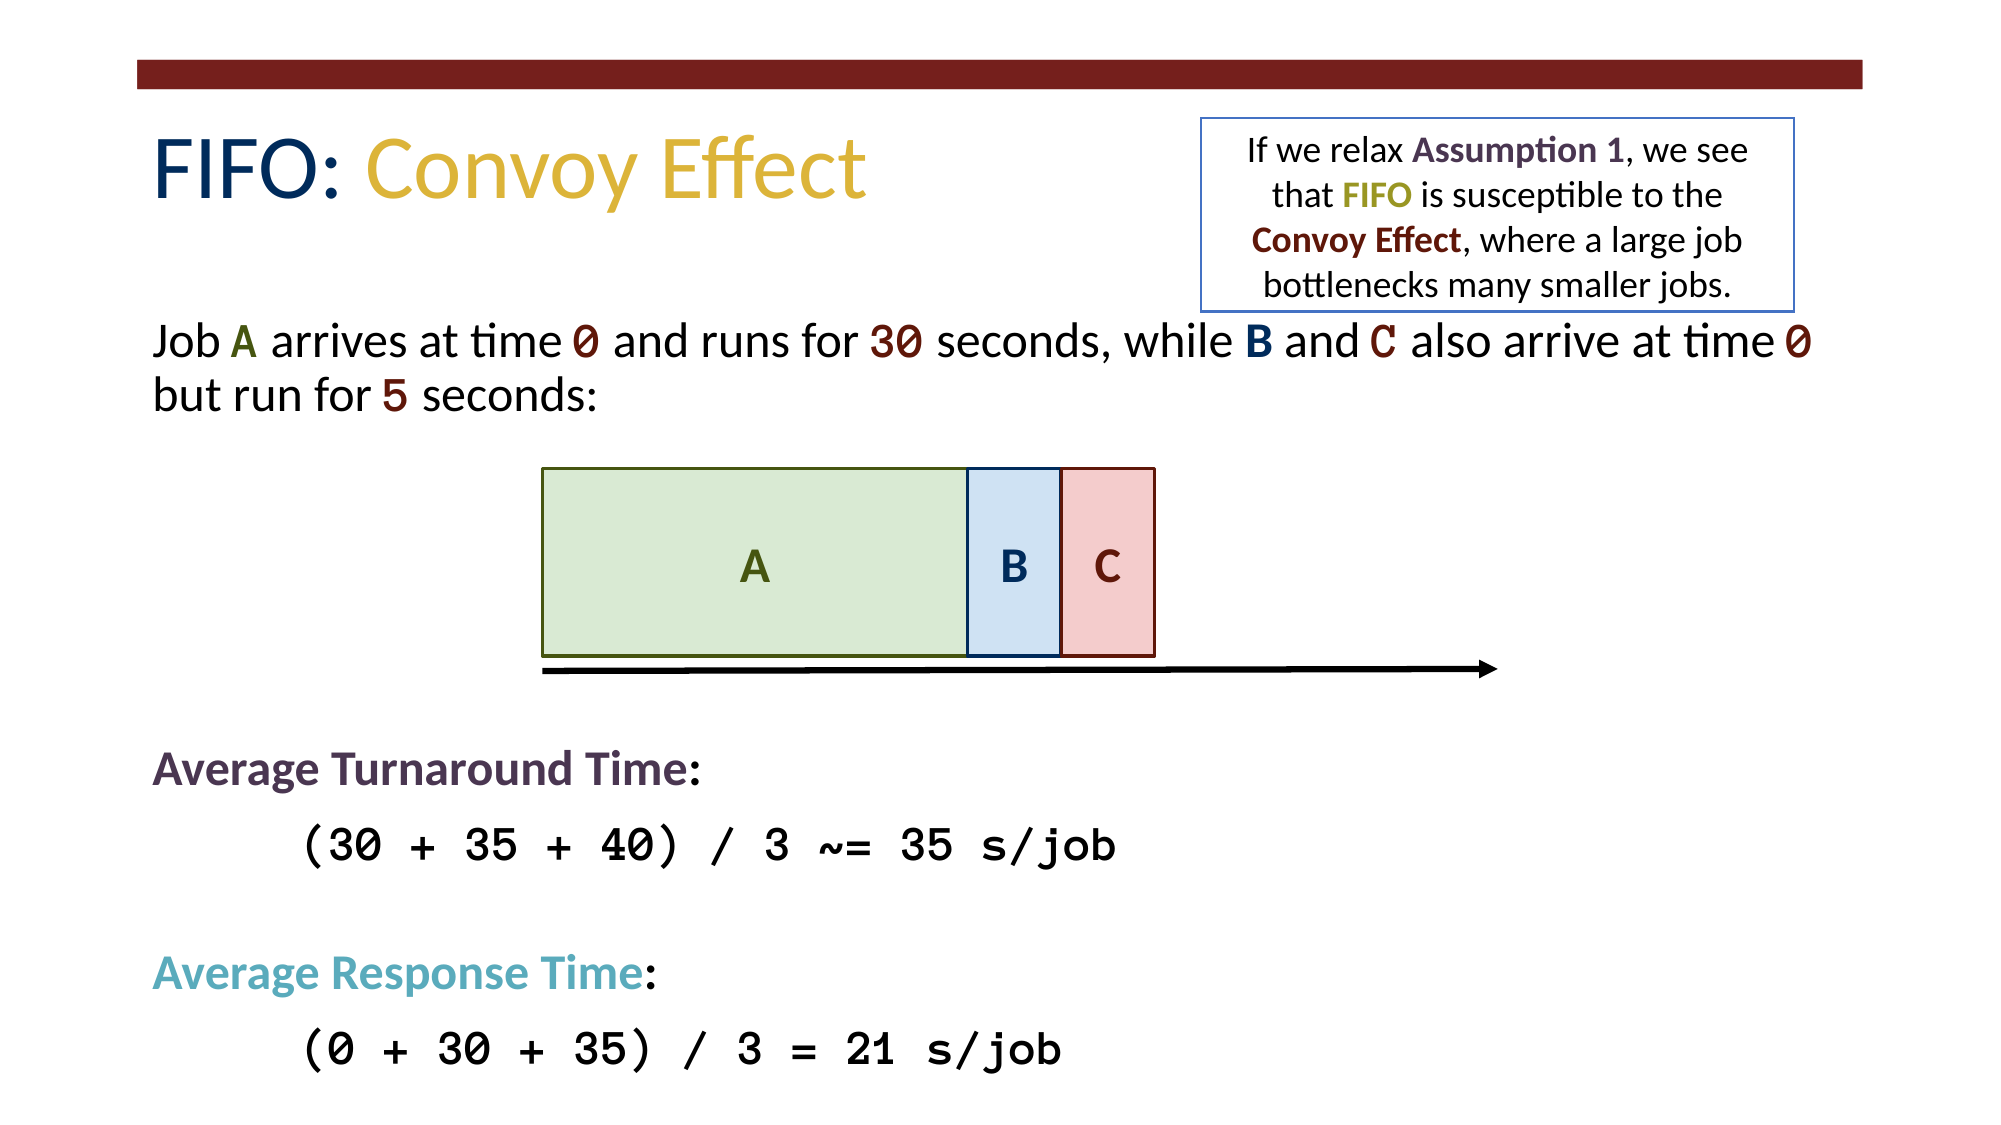

# FIFO: Convoy Effect
If we relax Assumption 1, we see that FIFO is susceptible to the Convoy Effect, where a large job bottlenecks many smaller jobs.
Job A arrives at time 0 and runs for 30 seconds, while B and C also arrive at time 0 but run for 5 seconds:

Average Turnaround Time:
	(30 + 35 + 40) / 3 ~= 35 s/job
Average Response Time:
	(0 + 30 + 35) / 3 = 21 s/job
A
B
C